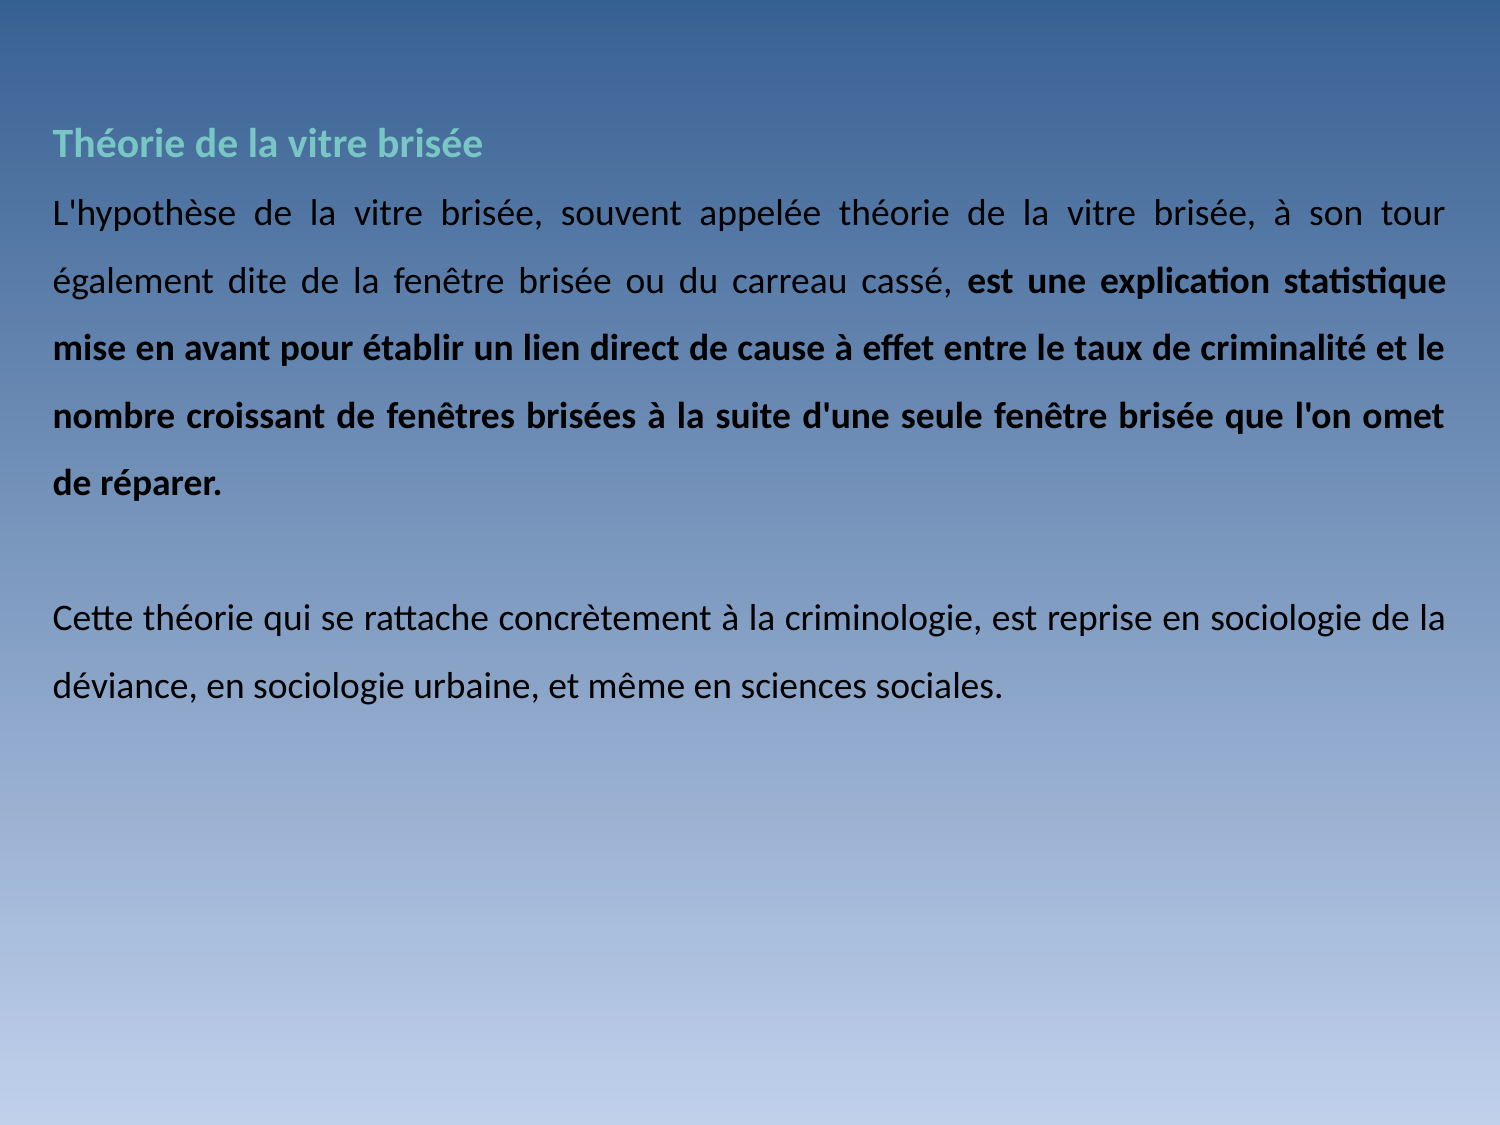

Théorie de la vitre brisée
L'hypothèse de la vitre brisée, souvent appelée théorie de la vitre brisée, à son tour également dite de la fenêtre brisée ou du carreau cassé, est une explication statistique mise en avant pour établir un lien direct de cause à effet entre le taux de criminalité et le nombre croissant de fenêtres brisées à la suite d'une seule fenêtre brisée que l'on omet de réparer.

Cette théorie qui se rattache concrètement à la criminologie, est reprise en sociologie de la déviance, en sociologie urbaine, et même en sciences sociales.